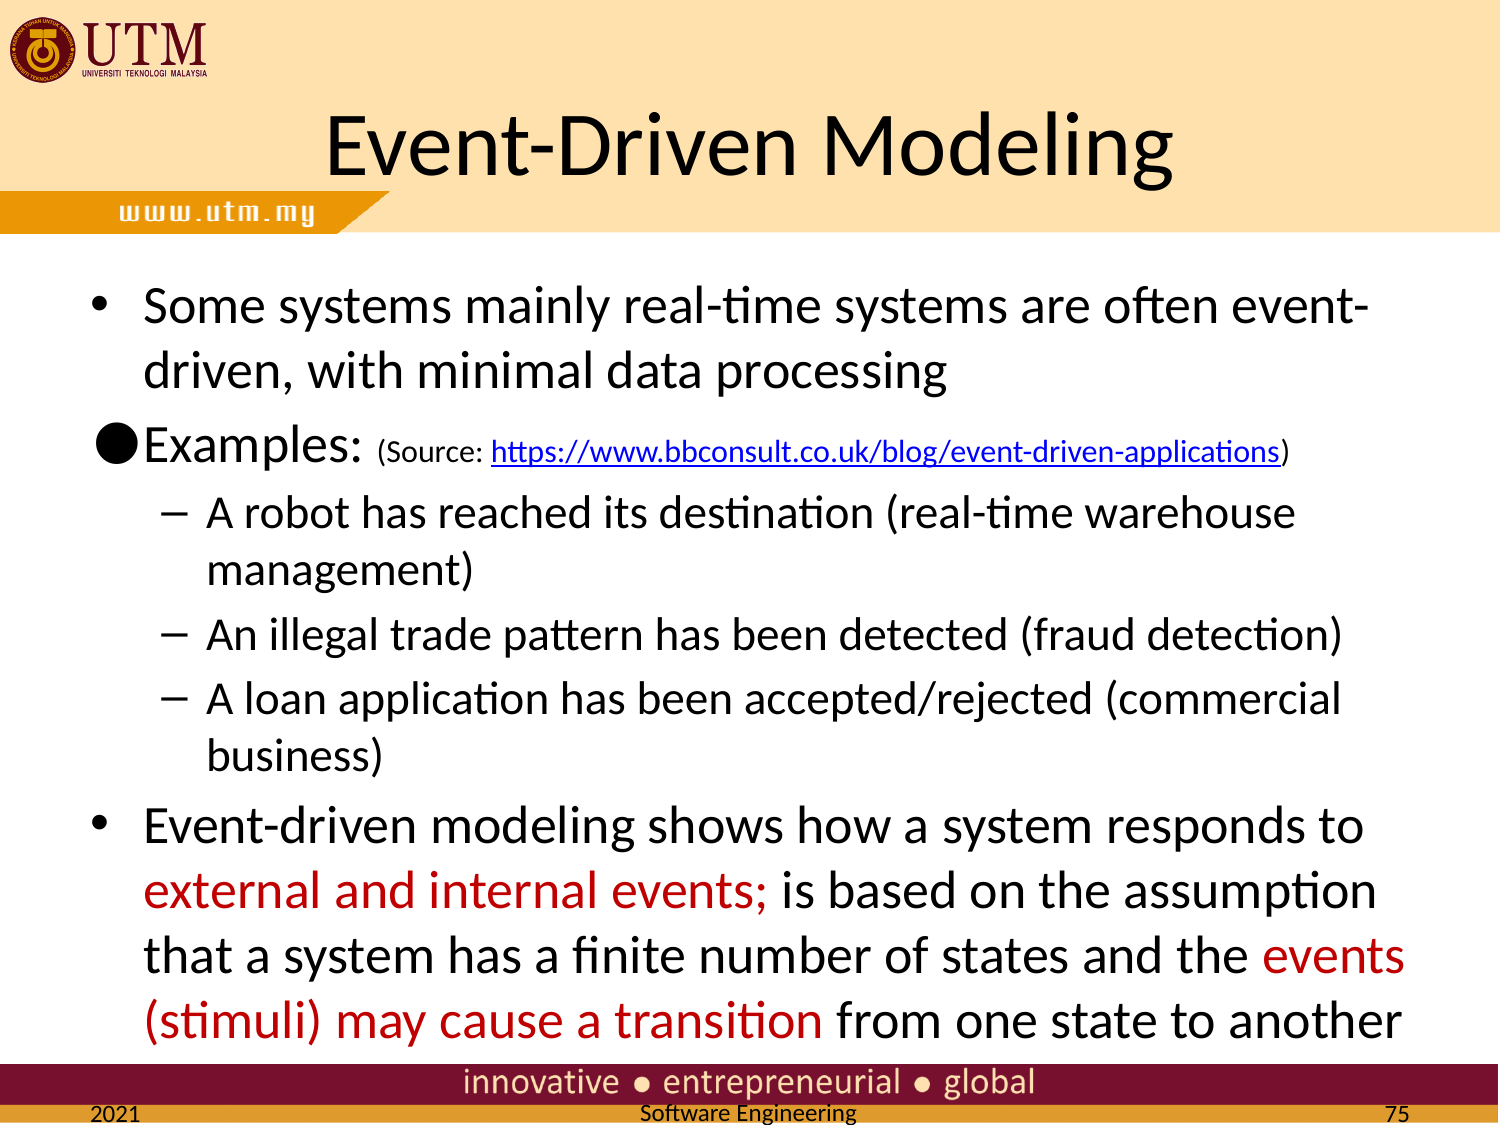

# Event-Driven Modeling
Some systems mainly real-time systems are often event-driven, with minimal data processing
Examples: (Source: https://www.bbconsult.co.uk/blog/event-driven-applications)
A robot has reached its destination (real-time warehouse management)
An illegal trade pattern has been detected (fraud detection)
A loan application has been accepted/rejected (commercial business)
Event-driven modeling shows how a system responds to external and internal events; is based on the assumption that a system has a finite number of states and the events (stimuli) may cause a transition from one state to another
2021
75
Software Engineering